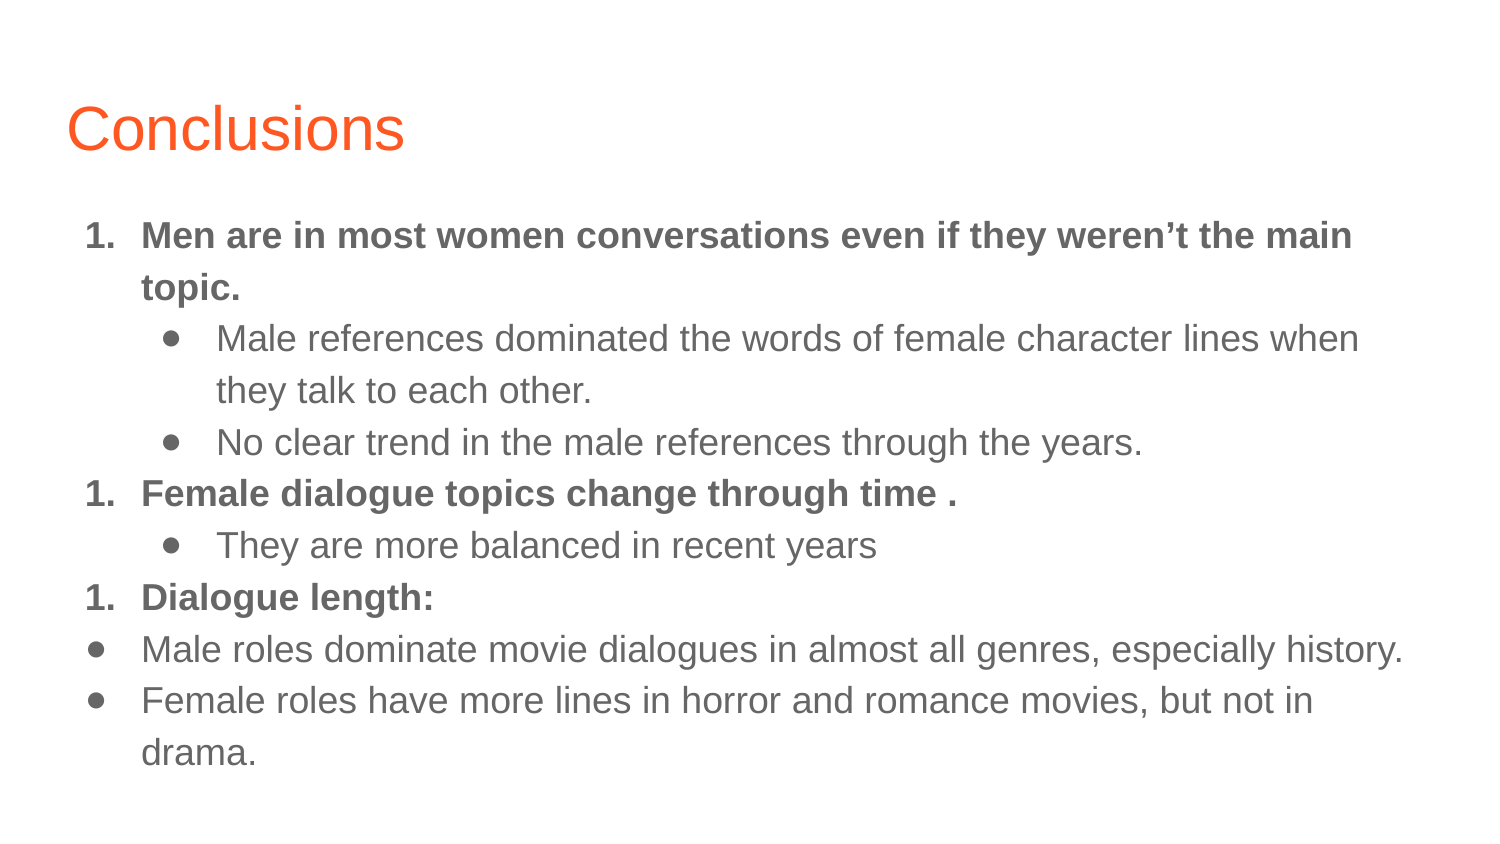

# Conclusions
Men are in most women conversations even if they weren’t the main topic.
Male references dominated the words of female character lines when they talk to each other.
No clear trend in the male references through the years.
Female dialogue topics change through time .
They are more balanced in recent years
Dialogue length:
Male roles dominate movie dialogues in almost all genres, especially history.
Female roles have more lines in horror and romance movies, but not in drama.